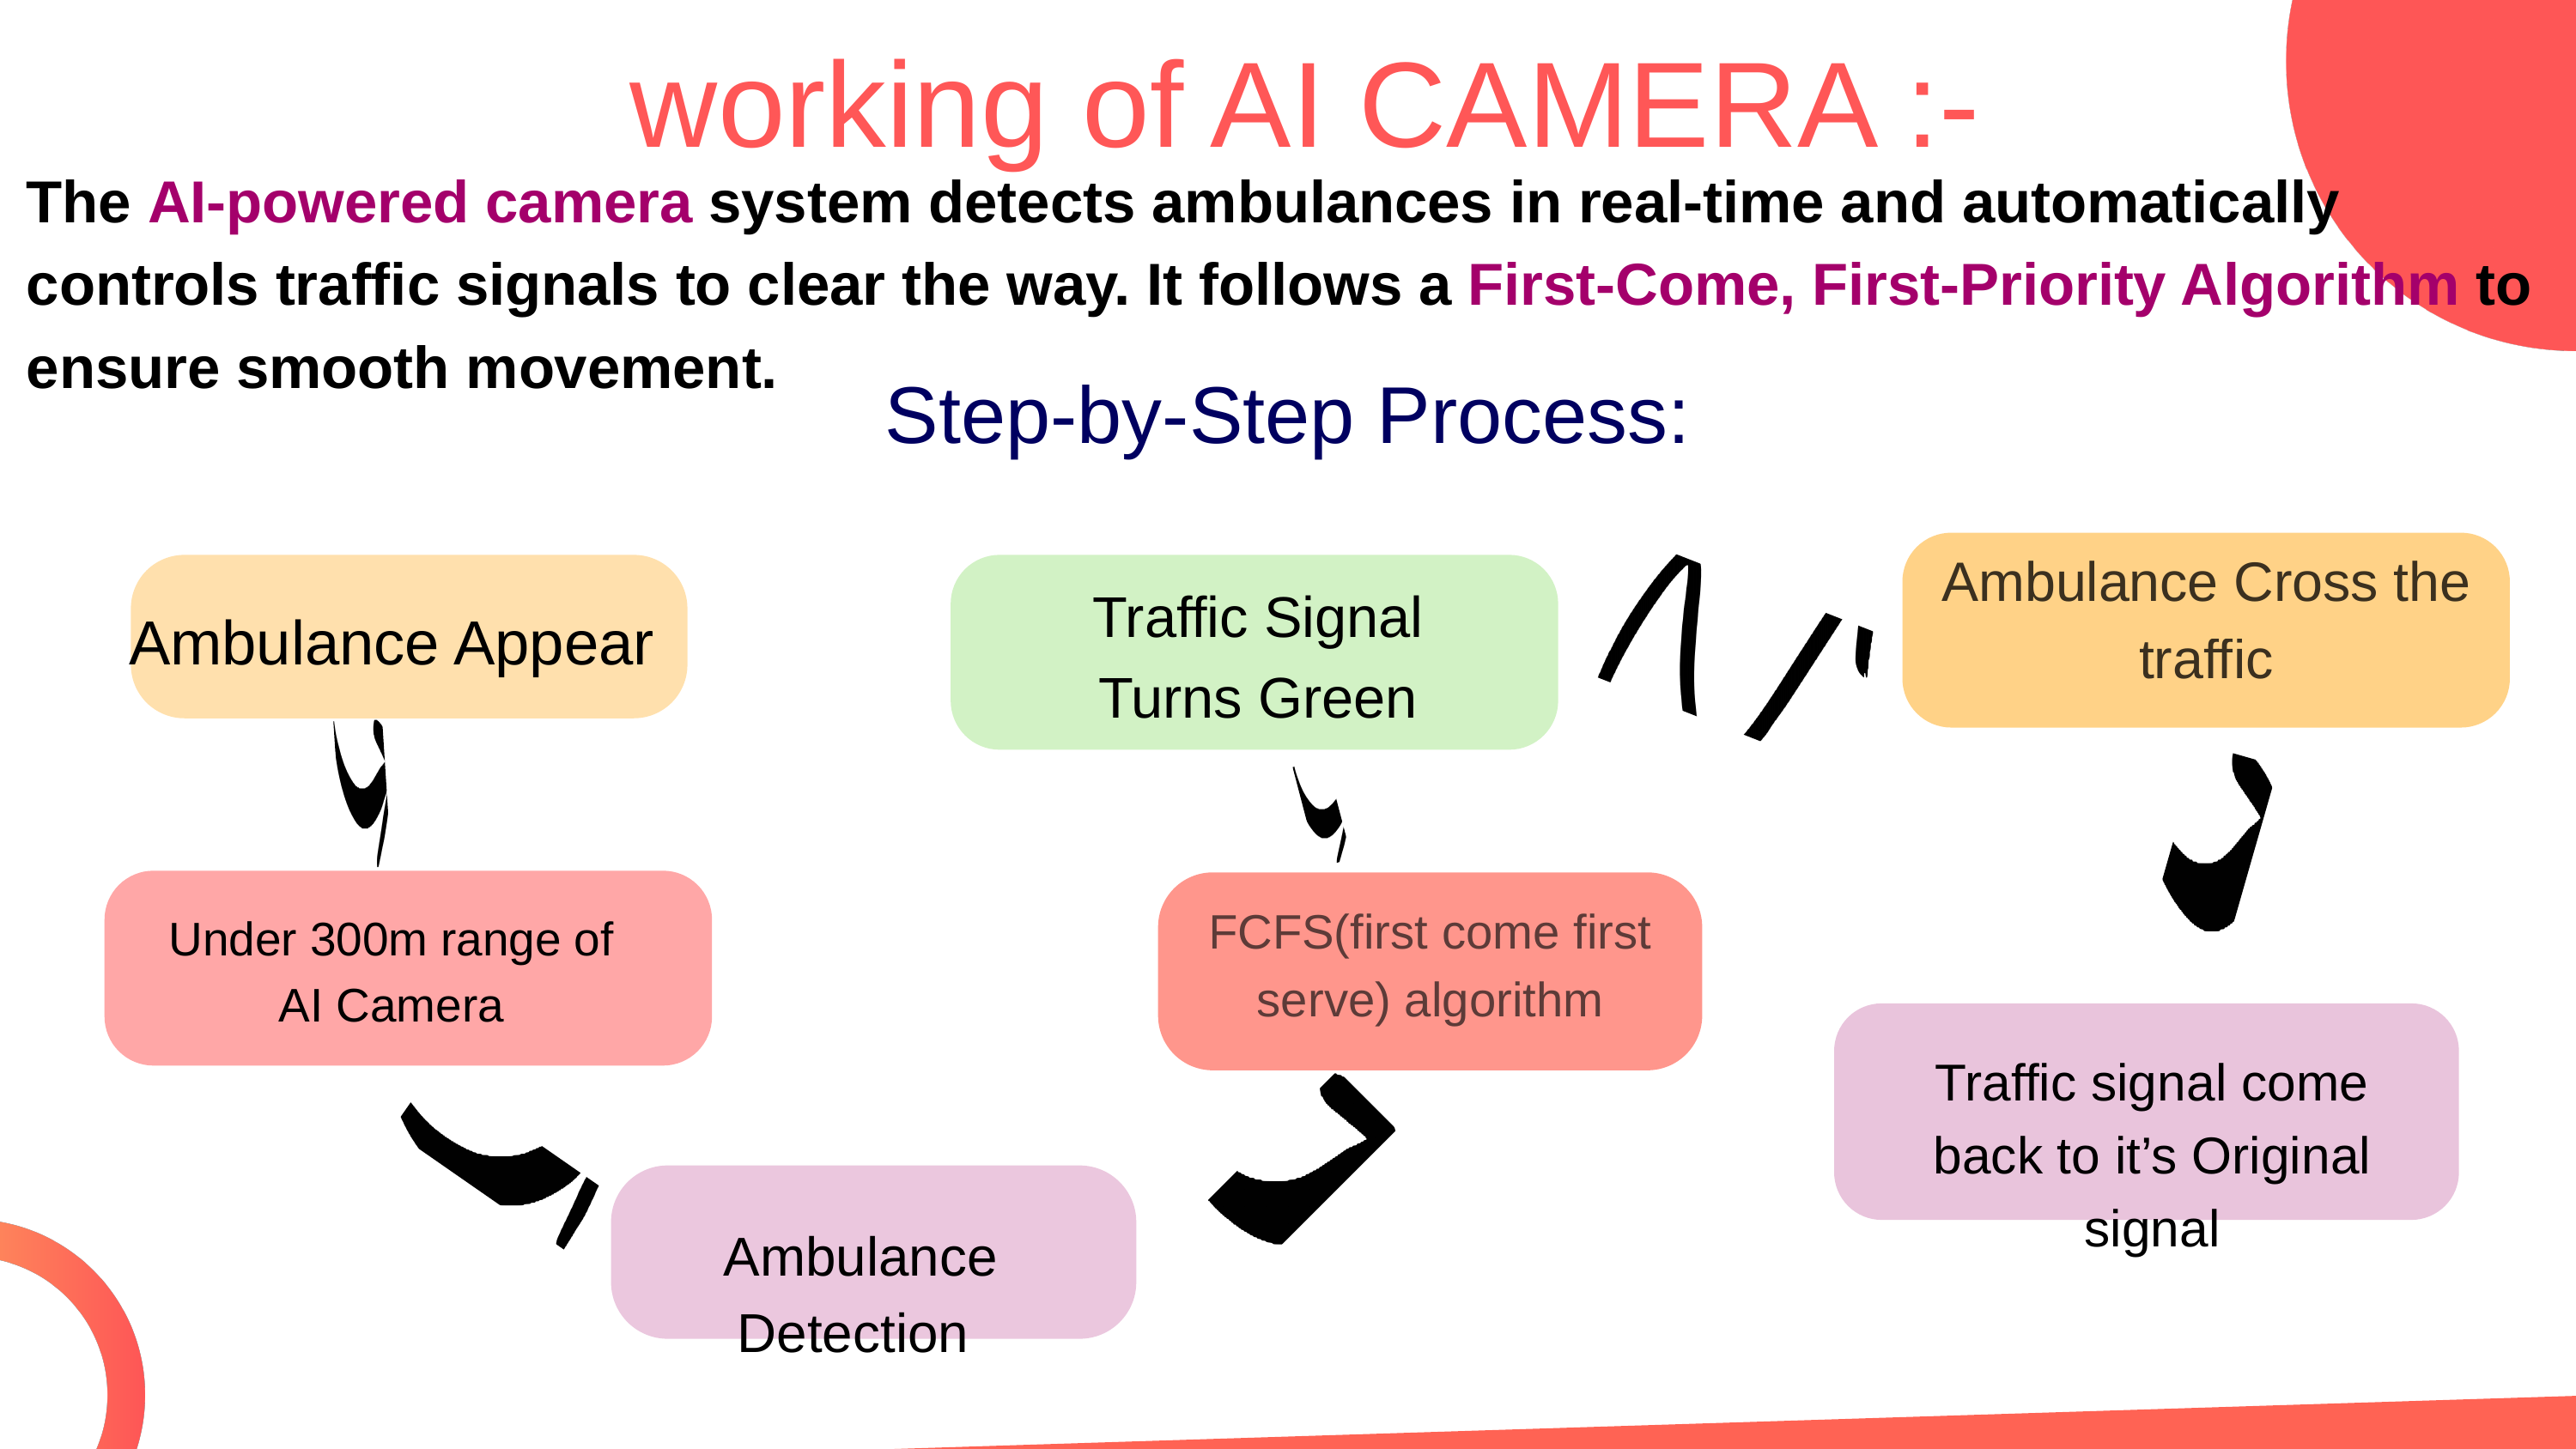

working of AI CAMERA :-
The AI-powered camera system detects ambulances in real-time and automatically controls traffic signals to clear the way. It follows a First-Come, First-Priority Algorithm to ensure smooth movement.
Step-by-Step Process:

Ambulance Cross the traffic

Traffic Signal Turns Green

Ambulance Appear

FCFS(first come first serve) algorithm
Under 300m range of AI Camera

Traffic signal come back to it’s Original signal

 Ambulance Detection